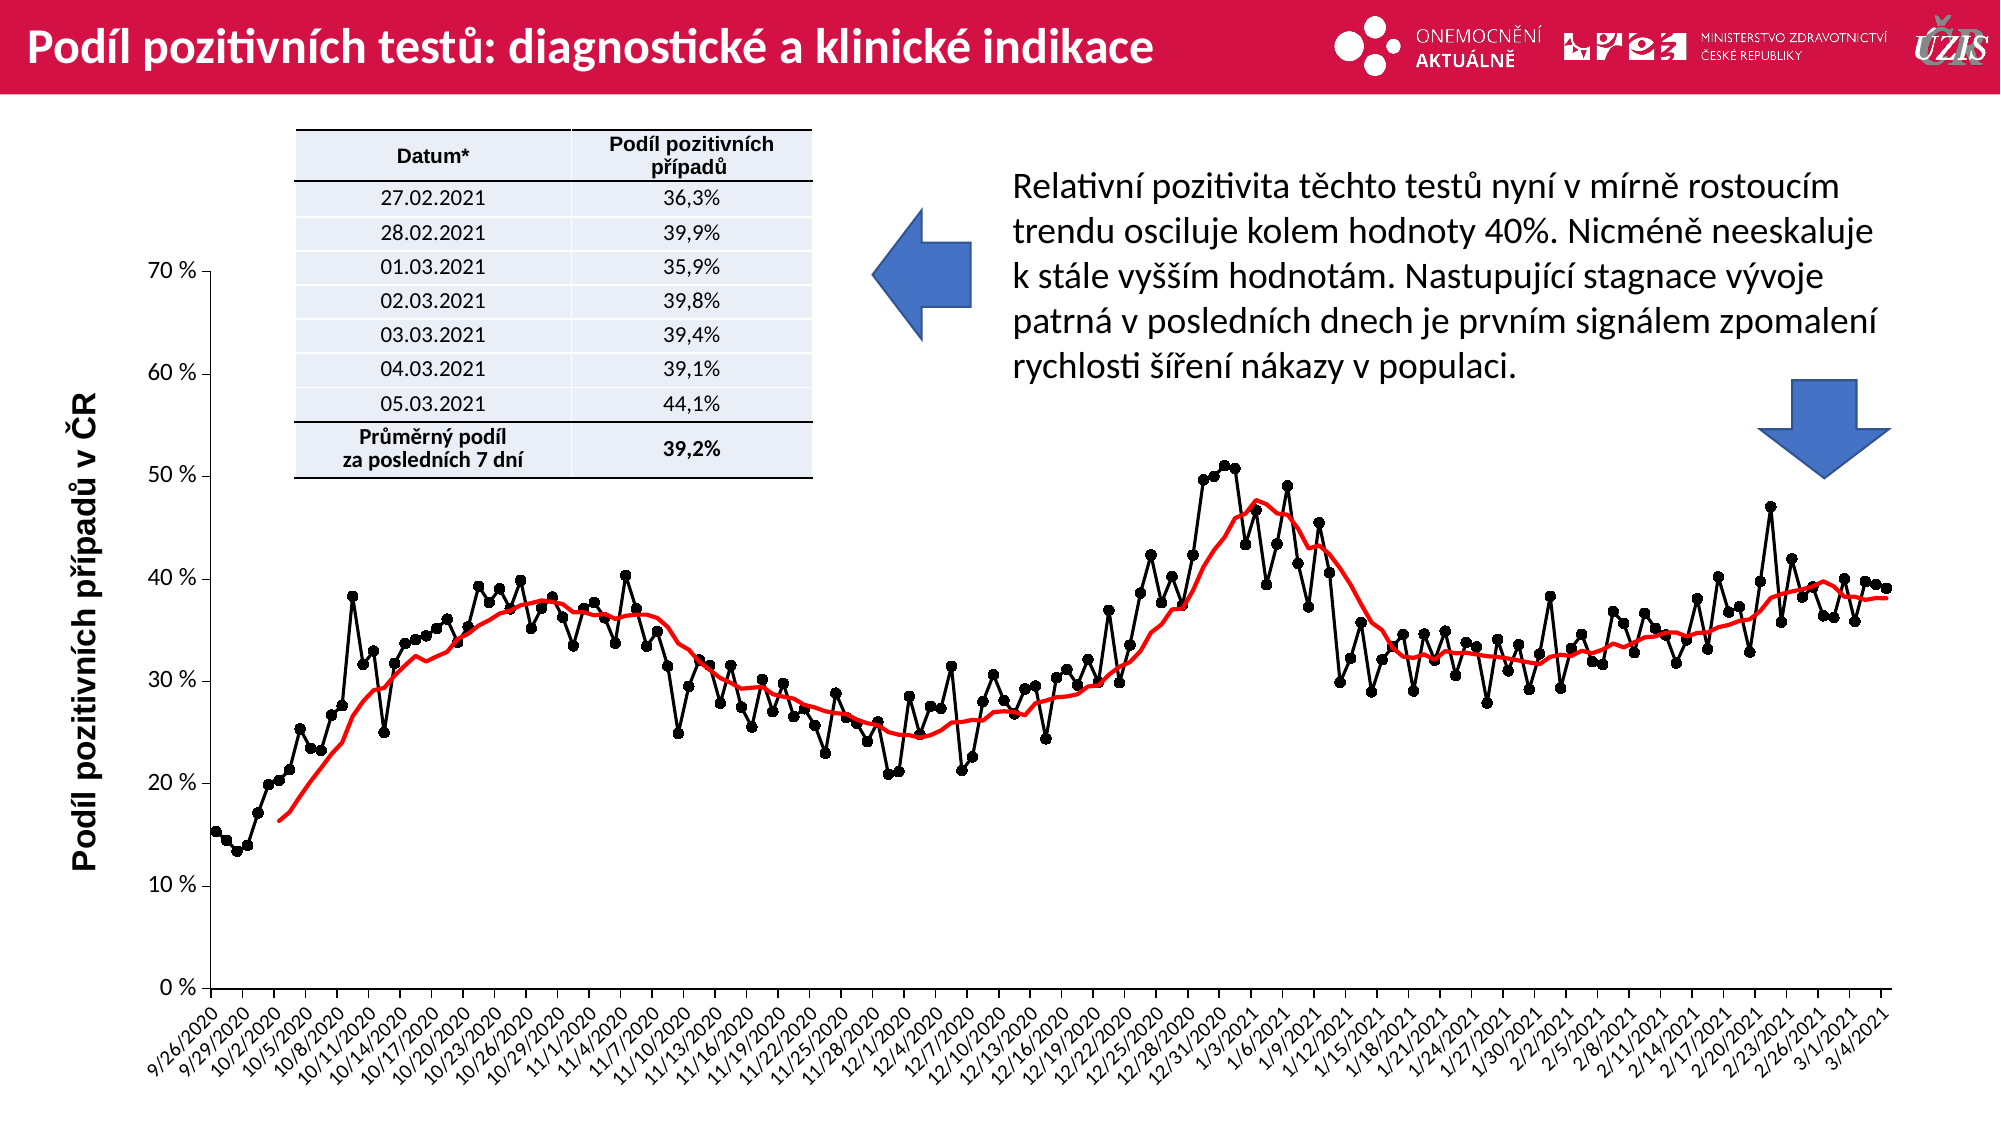

# Podíl pozitivních testů: diagnostické a klinické indikace
| Datum\* | Podíl pozitivních případů |
| --- | --- |
| 27.02.2021 | 36,3% |
| 28.02.2021 | 39,9% |
| 01.03.2021 | 35,9% |
| 02.03.2021 | 39,8% |
| 03.03.2021 | 39,4% |
| 04.03.2021 | 39,1% |
| 05.03.2021 | 44,1% |
| Průměrný podíl za posledních 7 dní | 39,2% |
Relativní pozitivita těchto testů nyní v mírně rostoucím trendu osciluje kolem hodnoty 40%. Nicméně neeskaluje k stále vyšším hodnotám. Nastupující stagnace vývoje patrná v posledních dnech je prvním signálem zpomalení rychlosti šíření nákazy v populaci.

### Chart

| Category | % pozitivních |
|---|---|
| 44100 | 0.1534406 |
| 44101 | 0.1450106 |
| 44102 | 0.1343247 |
| 44103 | 0.1400369 |
| 44104 | 0.1715522 |
| 44105 | 0.1993511 |
| 44106 | 0.2035359 |
| 44107 | 0.2138947 |
| 44108 | 0.2536977 |
| 44109 | 0.2348619 |
| 44110 | 0.2325999 |
| 44111 | 0.2671495 |
| 44112 | 0.2763464 |
| 44113 | 0.383262 |
| 44114 | 0.3166179 |
| 44115 | 0.3297615 |
| 44116 | 0.250109 |
| 44117 | 0.3177367 |
| 44118 | 0.33700600000000003 |
| 44119 | 0.3409176 |
| 44120 | 0.3445958 |
| 44121 | 0.3518508 |
| 44122 | 0.3608801 |
| 44123 | 0.3382513 |
| 44124 | 0.3534118 |
| 44125 | 0.3930171 |
| 44126 | 0.3773113 |
| 44127 | 0.390519 |
| 44128 | 0.3709336 |
| 44129 | 0.3987665 |
| 44130 | 0.3519359 |
| 44131 | 0.371819 |
| 44132 | 0.382429 |
| 44133 | 0.3628533 |
| 44134 | 0.3348067 |
| 44135 | 0.3712368 |
| 44136 | 0.3772156 |
| 44137 | 0.3621848 |
| 44138 | 0.3373438 |
| 44139 | 0.4035771 |
| 44140 | 0.3710055 |
| 44141 | 0.3344949 |
| 44142 | 0.3488249 |
| 44143 | 0.315097 |
| 44144 | 0.2492637 |
| 44145 | 0.2952203 |
| 44146 | 0.3210218 |
| 44147 | 0.3156024 |
| 44148 | 0.2787854 |
| 44149 | 0.3158312 |
| 44150 | 0.274975 |
| 44151 | 0.2555174 |
| 44152 | 0.3020787 |
| 44153 | 0.2704585 |
| 44154 | 0.2980187 |
| 44155 | 0.2656216 |
| 44156 | 0.2733071 |
| 44157 | 0.2572699 |
| 44158 | 0.2299102 |
| 44159 | 0.2885776 |
| 44160 | 0.2649081 |
| 44161 | 0.2590932 |
| 44162 | 0.2413469 |
| 44163 | 0.2605708 |
| 44164 | 0.2095427 |
| 44165 | 0.2119153 |
| 44166 | 0.2855163 |
| 44167 | 0.2482398 |
| 44168 | 0.2757717 |
| 44169 | 0.2737035 |
| 44170 | 0.3148981 |
| 44171 | 0.2130291 |
| 44172 | 0.2263819 |
| 44173 | 0.280292 |
| 44174 | 0.3066658 |
| 44175 | 0.2814747 |
| 44176 | 0.2683702 |
| 44177 | 0.292612 |
| 44178 | 0.2956028 |
| 44179 | 0.2440283 |
| 44180 | 0.3037968 |
| 44181 | 0.311871 |
| 44182 | 0.2965506 |
| 44183 | 0.3216152 |
| 44184 | 0.2991932 |
| 44185 | 0.3696314 |
| 44186 | 0.2987388 |
| 44187 | 0.3355837 |
| 44188 | 0.3863387 |
| 44189 | 0.4234623 |
| 44190 | 0.3769981 |
| 44191 | 0.4024115 |
| 44192 | 0.3746479 |
| 44193 | 0.4234349 |
| 44194 | 0.4968451 |
| 44195 | 0.5001616 |
| 44196 | 0.5108051 |
| 44197 | 0.5080645 |
| 44198 | 0.4337522 |
| 44199 | 0.4672908 |
| 44200 | 0.394602 |
| 44201 | 0.434241 |
| 44202 | 0.4910015 |
| 44203 | 0.4153623 |
| 44204 | 0.3728114 |
| 44205 | 0.4550396 |
| 44206 | 0.4061512 |
| 44207 | 0.2990318 |
| 44208 | 0.3226218 |
| 44209 | 0.357527 |
| 44210 | 0.2897901 |
| 44211 | 0.3212971 |
| 44212 | 0.3340128 |
| 44213 | 0.3459601 |
| 44214 | 0.2907035 |
| 44215 | 0.346315 |
| 44216 | 0.3207922 |
| 44217 | 0.3491928 |
| 44218 | 0.3059554 |
| 44219 | 0.3380248 |
| 44220 | 0.3337716 |
| 44221 | 0.27898 |
| 44222 | 0.3410449 |
| 44223 | 0.3103412 |
| 44224 | 0.3359753 |
| 44225 | 0.2921575 |
| 44226 | 0.3269626 |
| 44227 | 0.383286 |
| 44228 | 0.2935353 |
| 44229 | 0.3323356 |
| 44230 | 0.3460782 |
| 44231 | 0.3193991 |
| 44232 | 0.3166988 |
| 44233 | 0.368342 |
| 44234 | 0.356879 |
| 44235 | 0.3280473 |
| 44236 | 0.3667104 |
| 44237 | 0.3520664 |
| 44238 | 0.3454575 |
| 44239 | 0.3180463 |
| 44240 | 0.3406686 |
| 44241 | 0.3809309 |
| 44242 | 0.3317988 |
| 44243 | 0.4021611 |
| 44244 | 0.36785 |
| 44245 | 0.3729742 |
| 44246 | 0.3287239 |
| 44247 | 0.3976527 |
| 44248 | 0.4706672 |
| 44249 | 0.3579679 |
| 44250 | 0.4197474 |
| 44251 | 0.3824968 |
| 44252 | 0.3923216 |
| 44253 | 0.3641426 |
| 44254 | 0.3625851 |
| 44255 | 0.4003067 |
| 44256 | 0.3586394 |
| 44257 | 0.397603 |
| 44258 | 0.3947469 |
| 44259 | 0.391 |
Podíl pozitivních případů v ČR